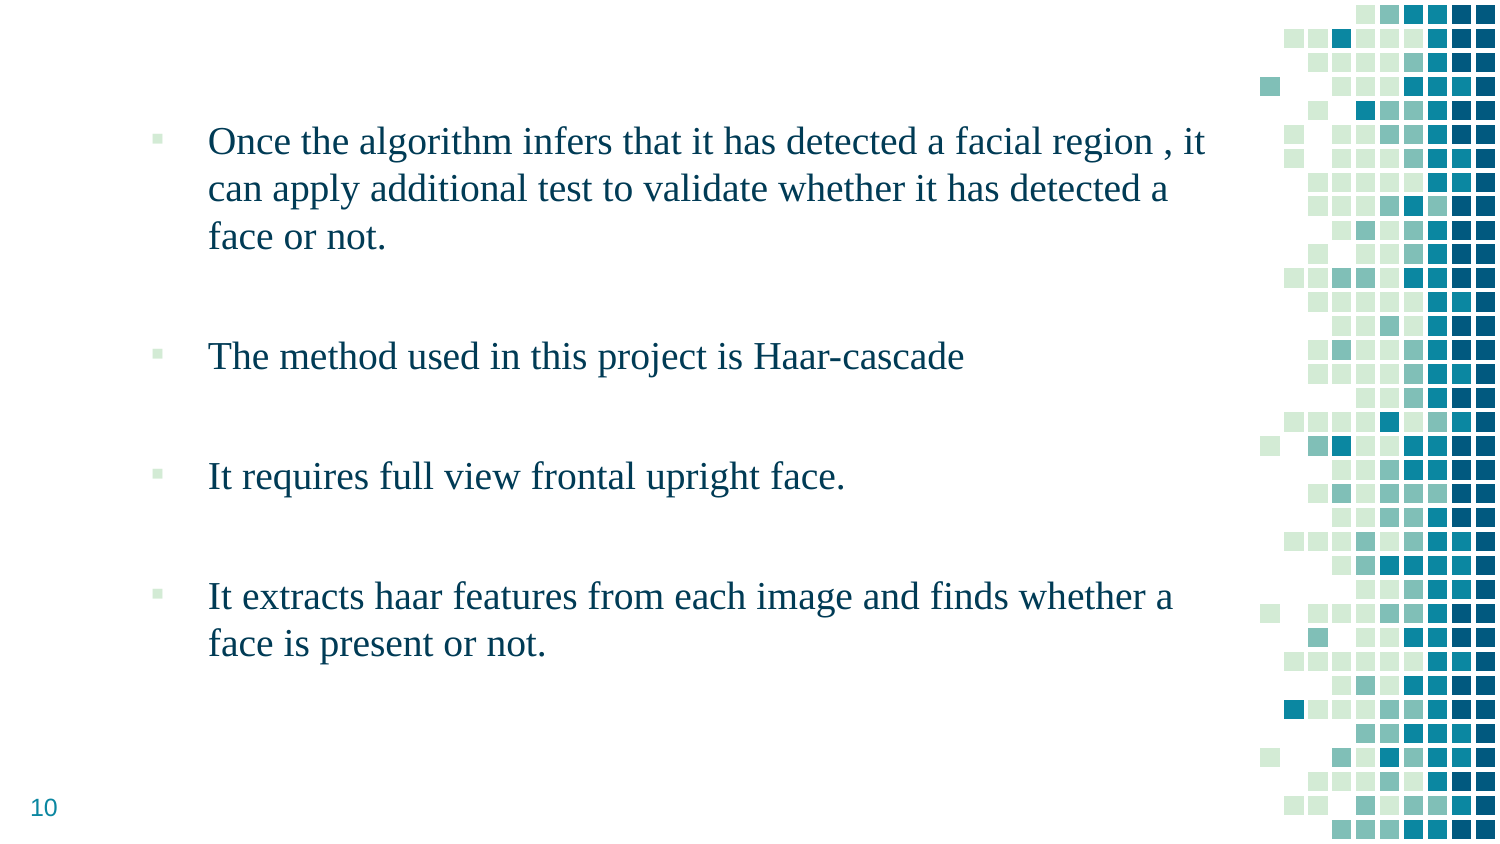

Once the algorithm infers that it has detected a facial region , it can apply additional test to validate whether it has detected a face or not.

The method used in this project is Haar-cascade

It requires full view frontal upright face.

It extracts haar features from each image and finds whether a face is present or not.
10